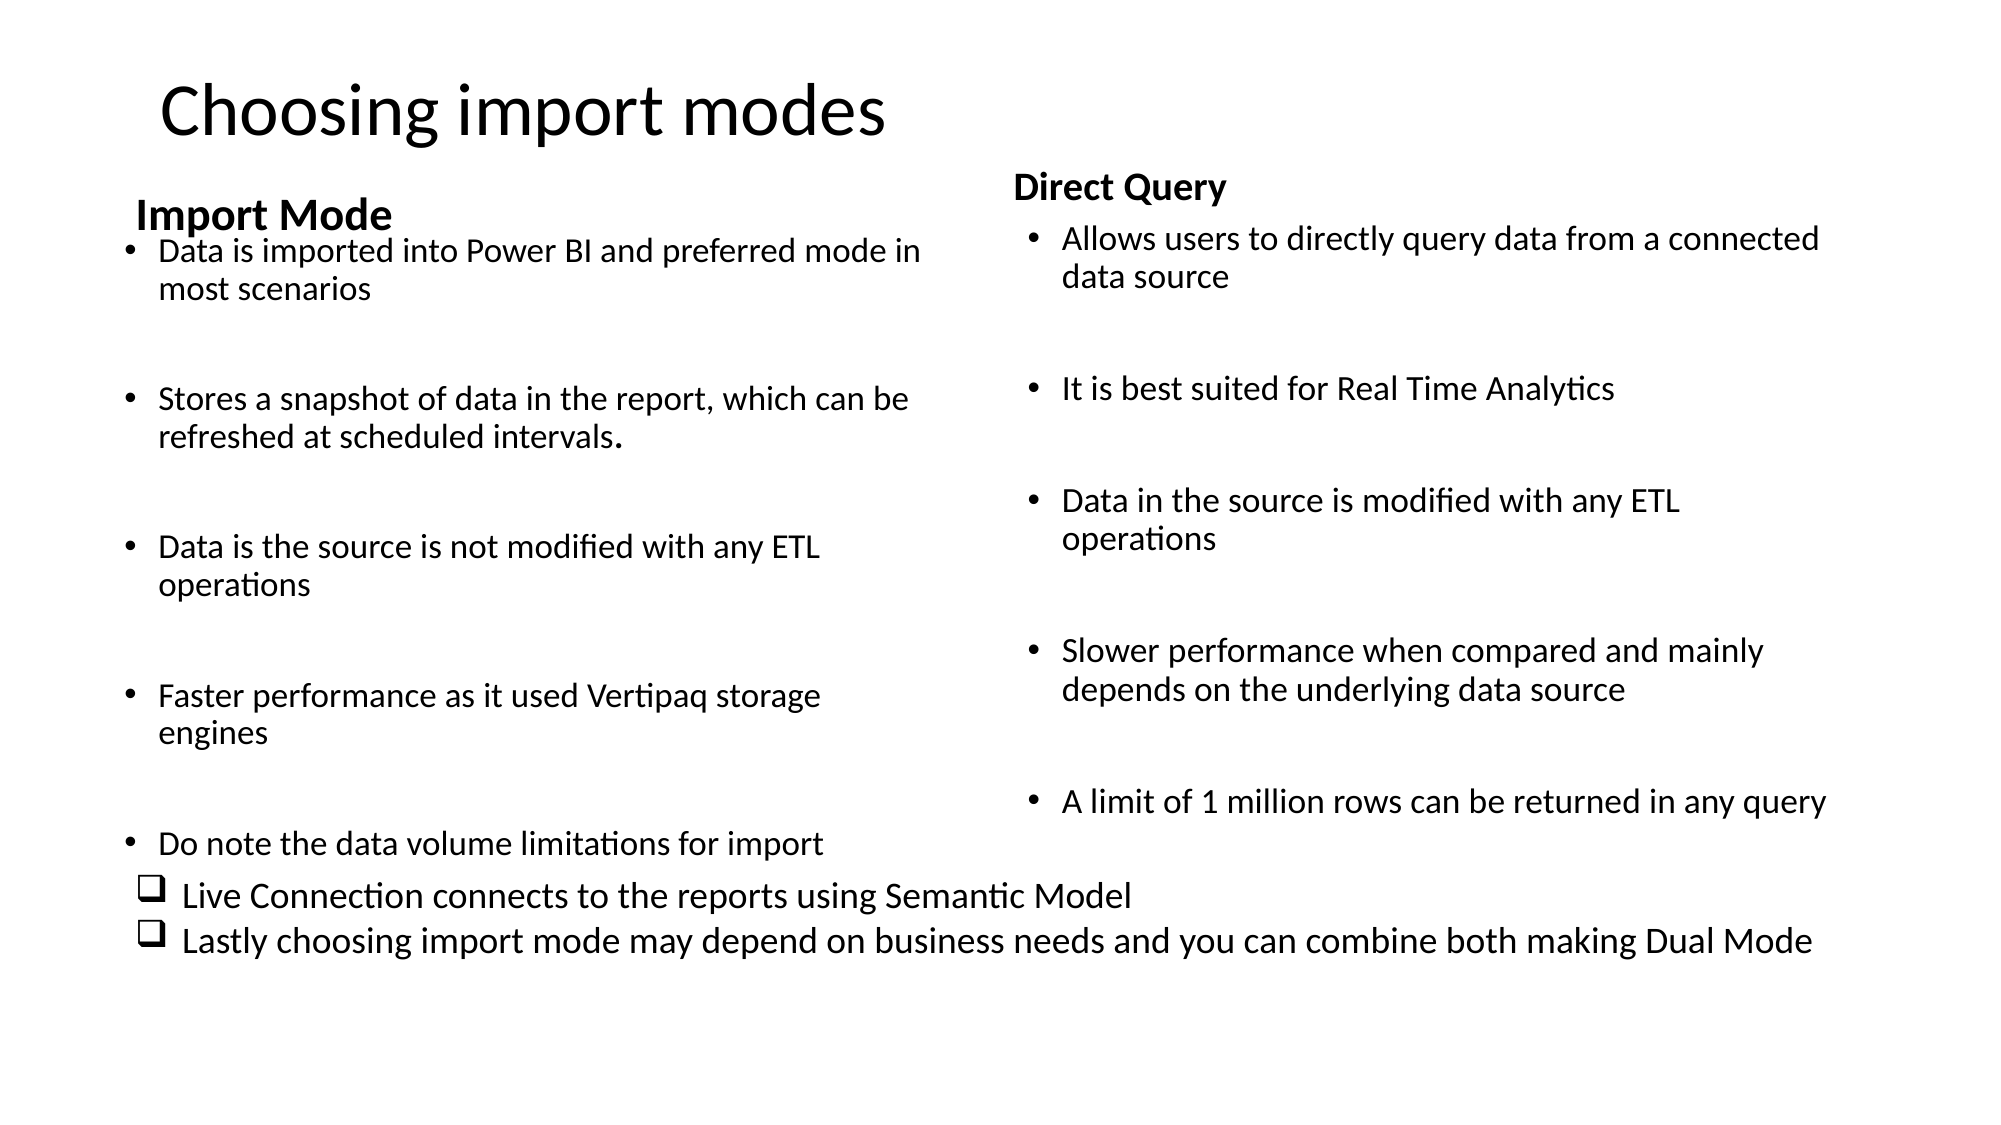

# Choosing import modes
Direct Query
Import Mode
Allows users to directly query data from a connected data source

It is best suited for Real Time Analytics

Data in the source is modified with any ETL operations

Slower performance when compared and mainly depends on the underlying data source

A limit of 1 million rows can be returned in any query
Data is imported into Power BI and preferred mode in most scenarios

Stores a snapshot of data in the report, which can be refreshed at scheduled intervals.

Data is the source is not modified with any ETL operations

Faster performance as it used Vertipaq storage engines

Do note the data volume limitations for import
Live Connection connects to the reports using Semantic Model
Lastly choosing import mode may depend on business needs and you can combine both making Dual Mode